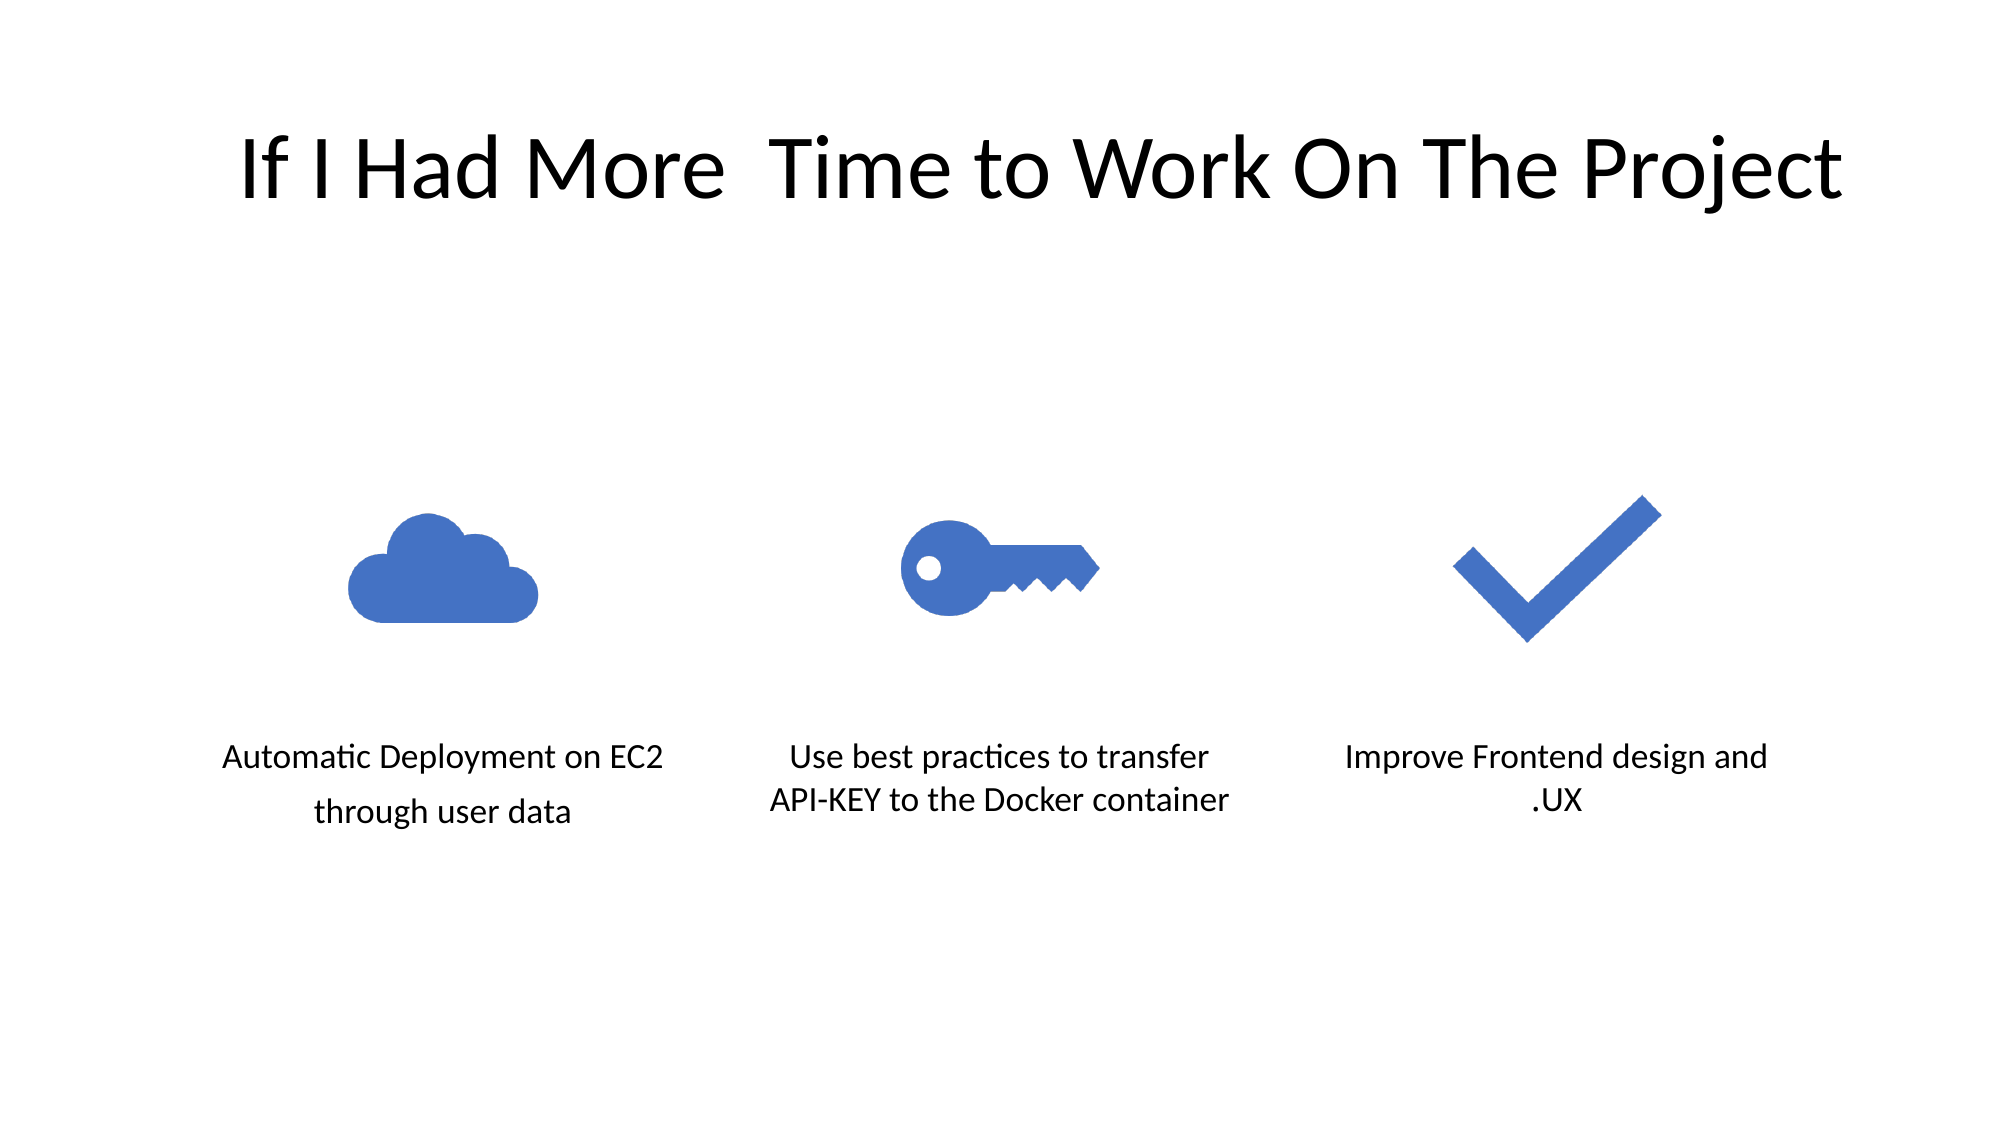

# If I Had More  Time to Work On The Project
Automatic Deployment on EC2
through user data
Use best practices to transfer API-KEY to the Docker container
Improve Frontend design and UX.